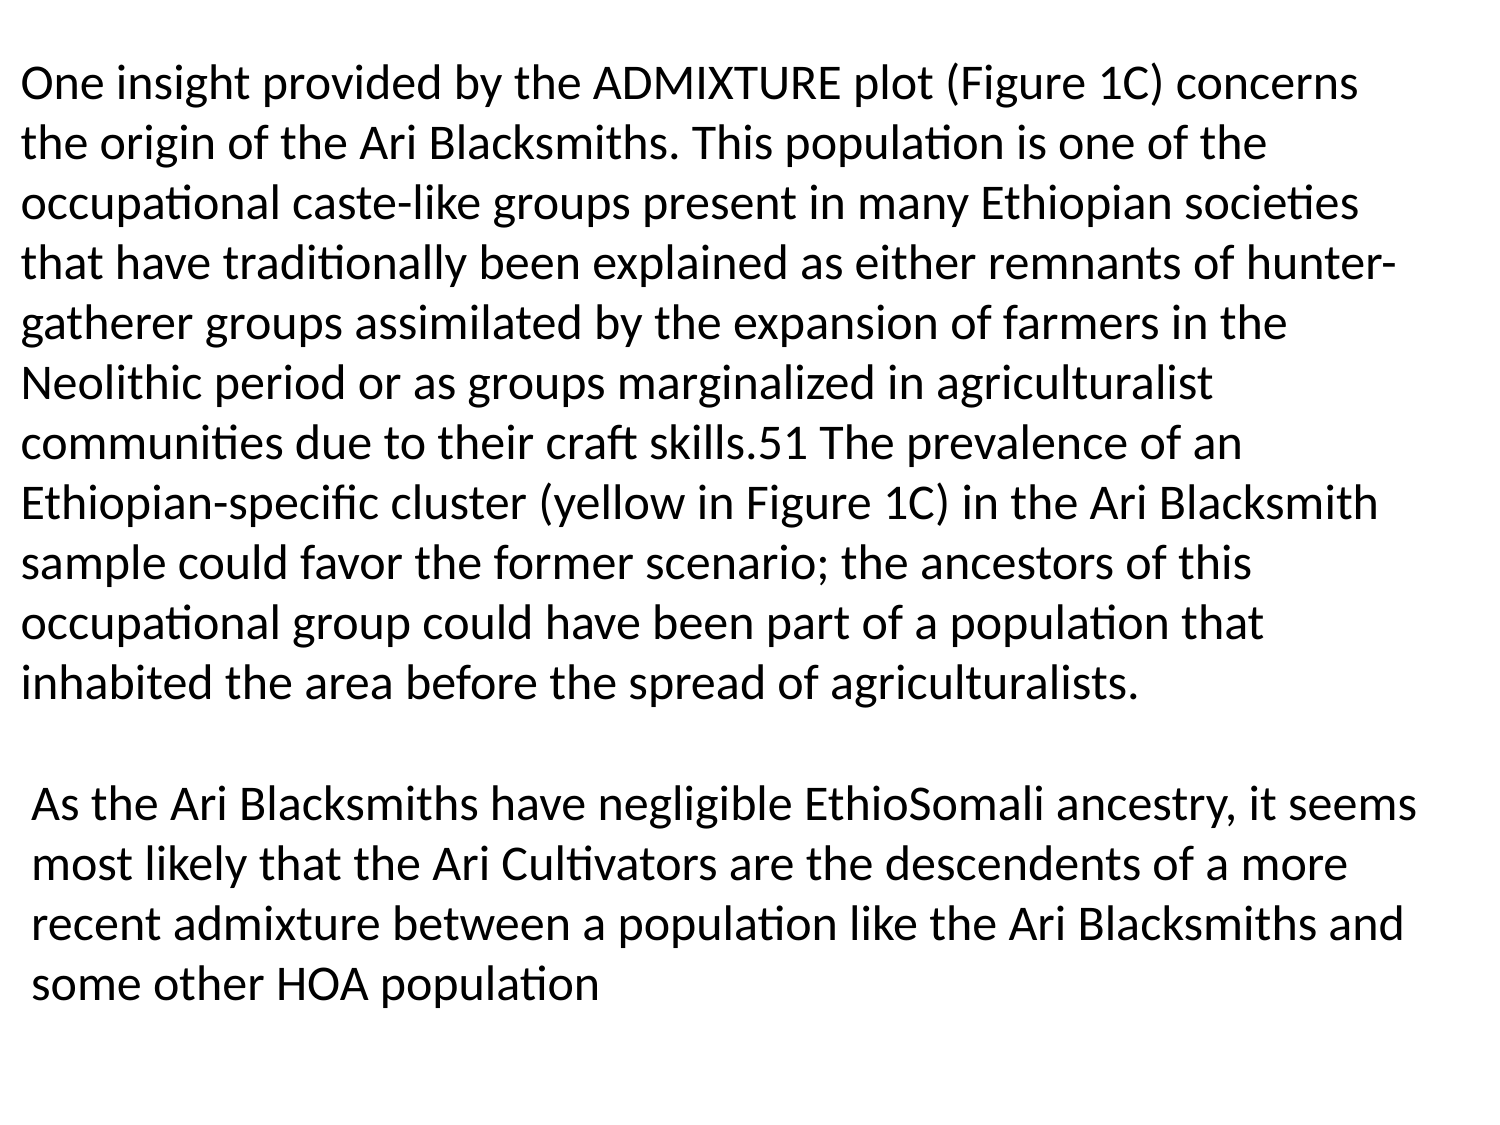

One insight provided by the ADMIXTURE plot (Figure 1C) concerns the origin of the Ari Blacksmiths. This population is one of the occupational caste-like groups present in many Ethiopian societies that have traditionally been explained as either remnants of hunter-gatherer groups assimilated by the expansion of farmers in the Neolithic period or as groups marginalized in agriculturalist communities due to their craft skills.51 The prevalence of an Ethiopian-specific cluster (yellow in Figure 1C) in the Ari Blacksmith sample could favor the former scenario; the ancestors of this occupational group could have been part of a population that inhabited the area before the spread of agriculturalists.
As the Ari Blacksmiths have negligible EthioSomali ancestry, it seems
most likely that the Ari Cultivators are the descendents of a more
recent admixture between a population like the Ari Blacksmiths and
some other HOA population